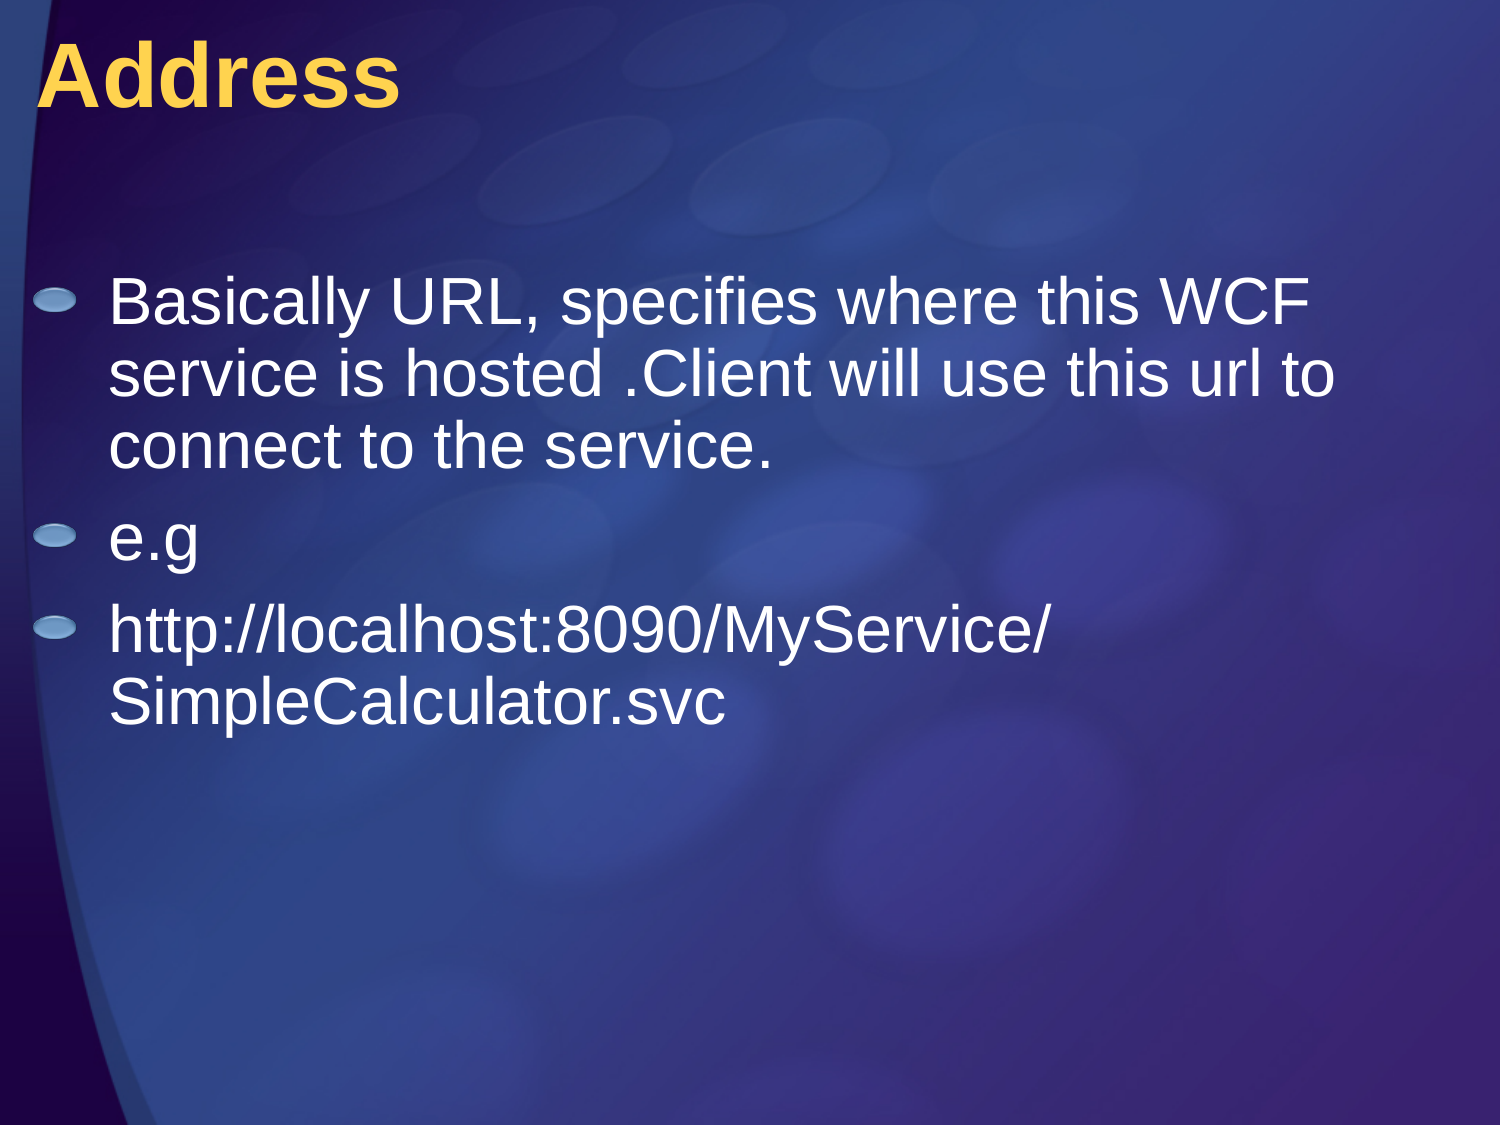

# Address
Basically URL, specifies where this WCF service is hosted .Client will use this url to connect to the service.
e.g
http://localhost:8090/MyService/SimpleCalculator.svc